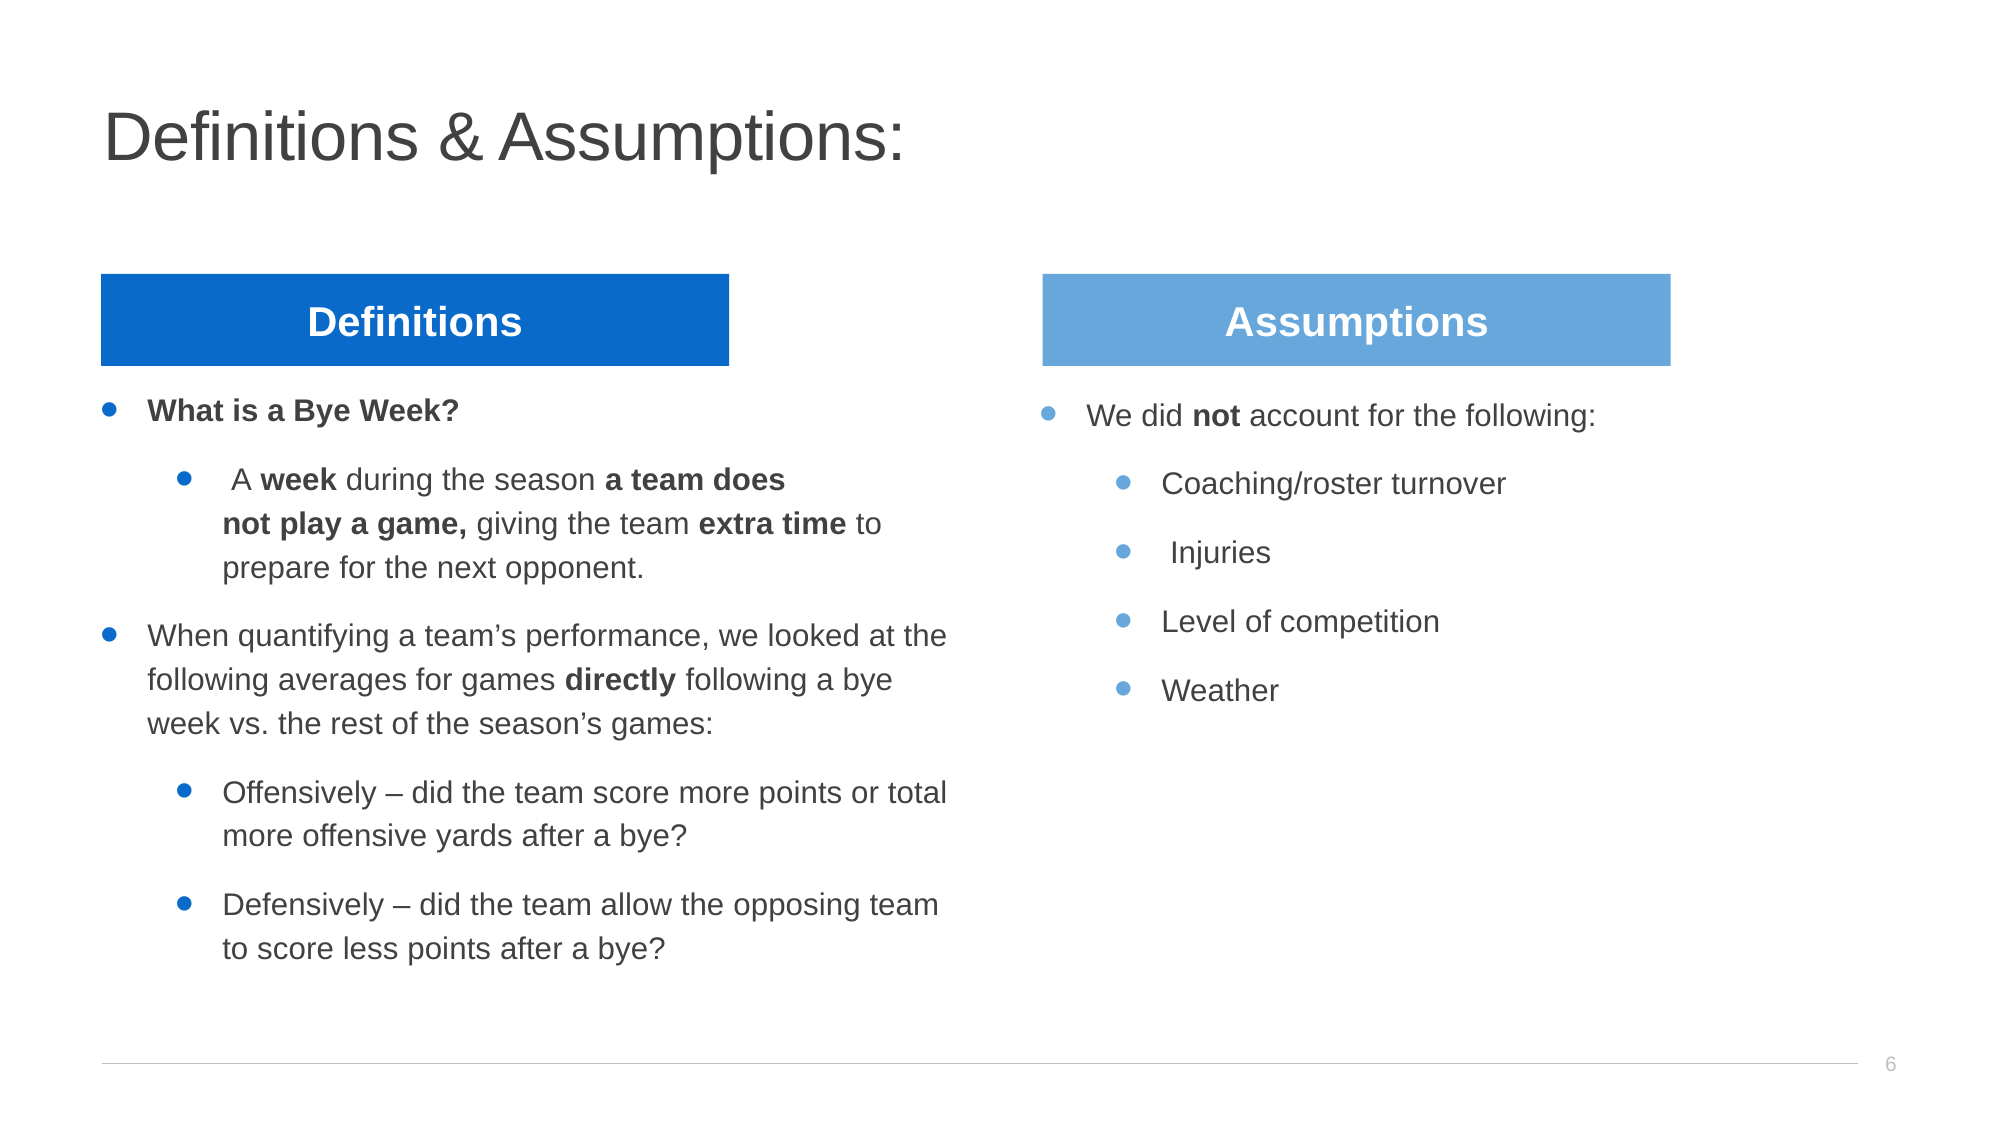

# Definitions & Assumptions:
Definitions
Assumptions
What is a Bye Week?
 A week during the season a team does not play a game, giving the team extra time to prepare for the next opponent.
When quantifying a team’s performance, we looked at the following averages for games directly following a bye week vs. the rest of the season’s games:
Offensively – did the team score more points or total more offensive yards after a bye?
Defensively – did the team allow the opposing team to score less points after a bye?
We did not account for the following:
Coaching/roster turnover
 Injuries
Level of competition
Weather
6